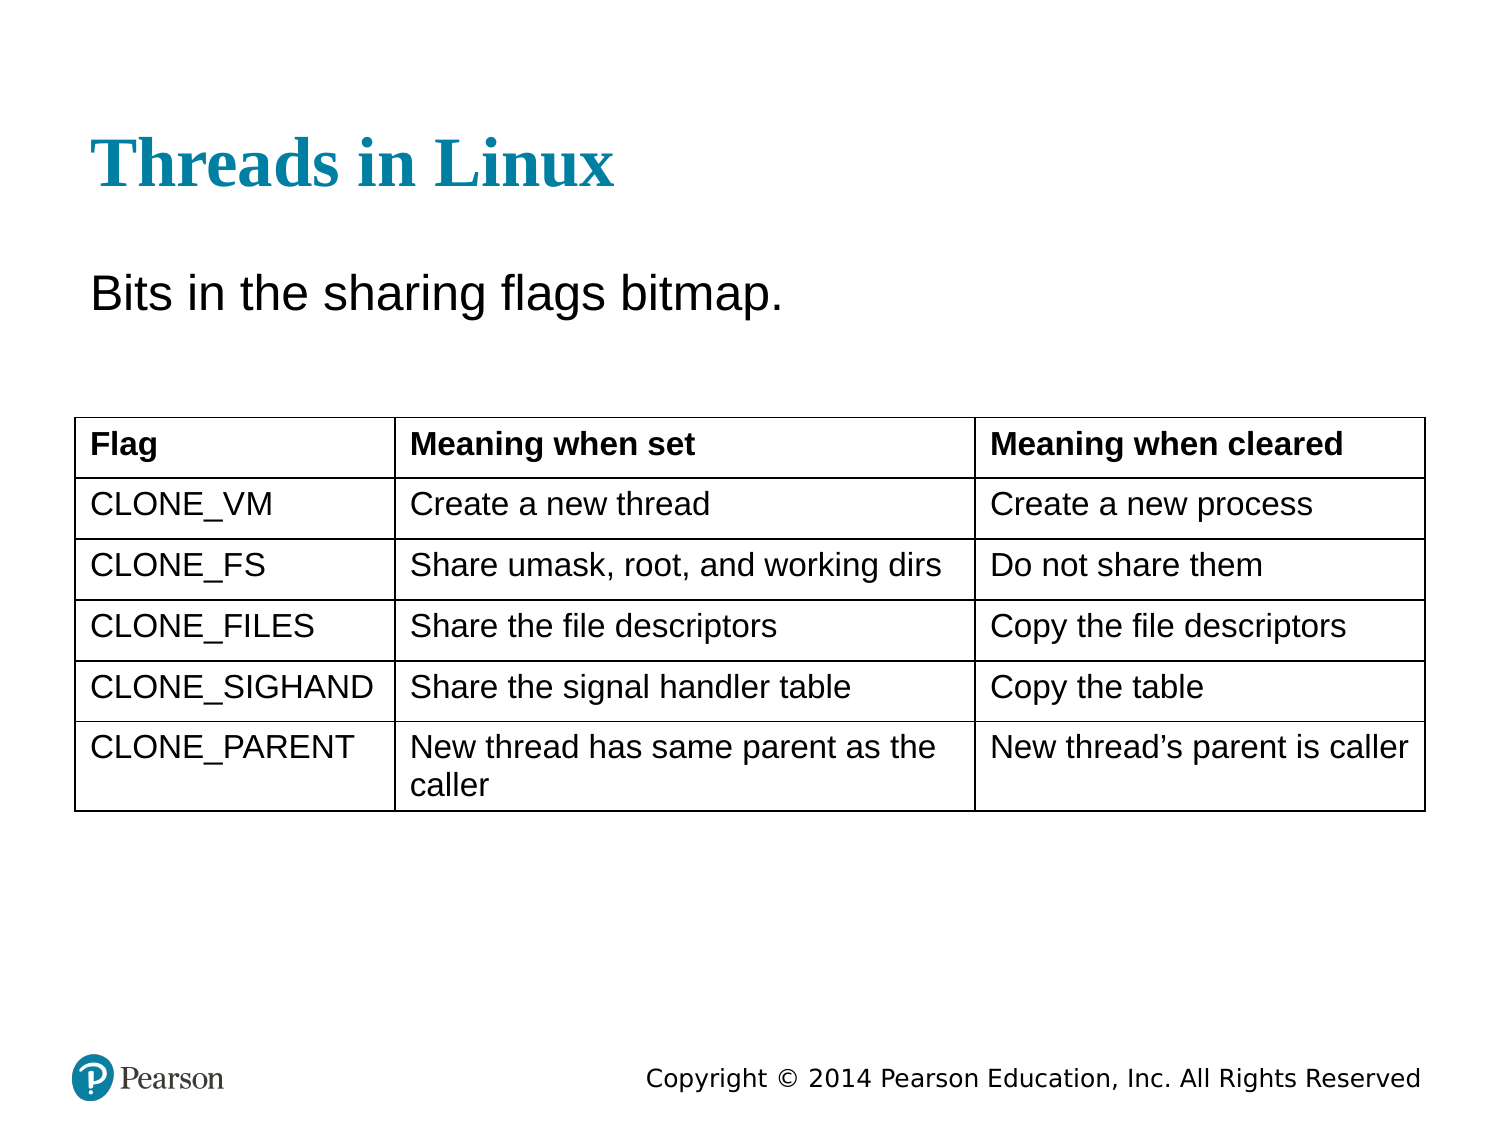

# Threads in Linux
Bits in the sharing flags bitmap.
| Flag | Meaning when set | Meaning when cleared |
| --- | --- | --- |
| CLONE\_V M | Create a new thread | Create a new process |
| CLONE\_F S | Share umask, root, and working dirs | Do not share them |
| CLONE\_FILES | Share the file descriptors | Copy the file descriptors |
| CLONE\_SIGHAND | Share the signal handler table | Copy the table |
| CLONE\_PARENT | New thread has same parent as the caller | New thread’s parent is caller |